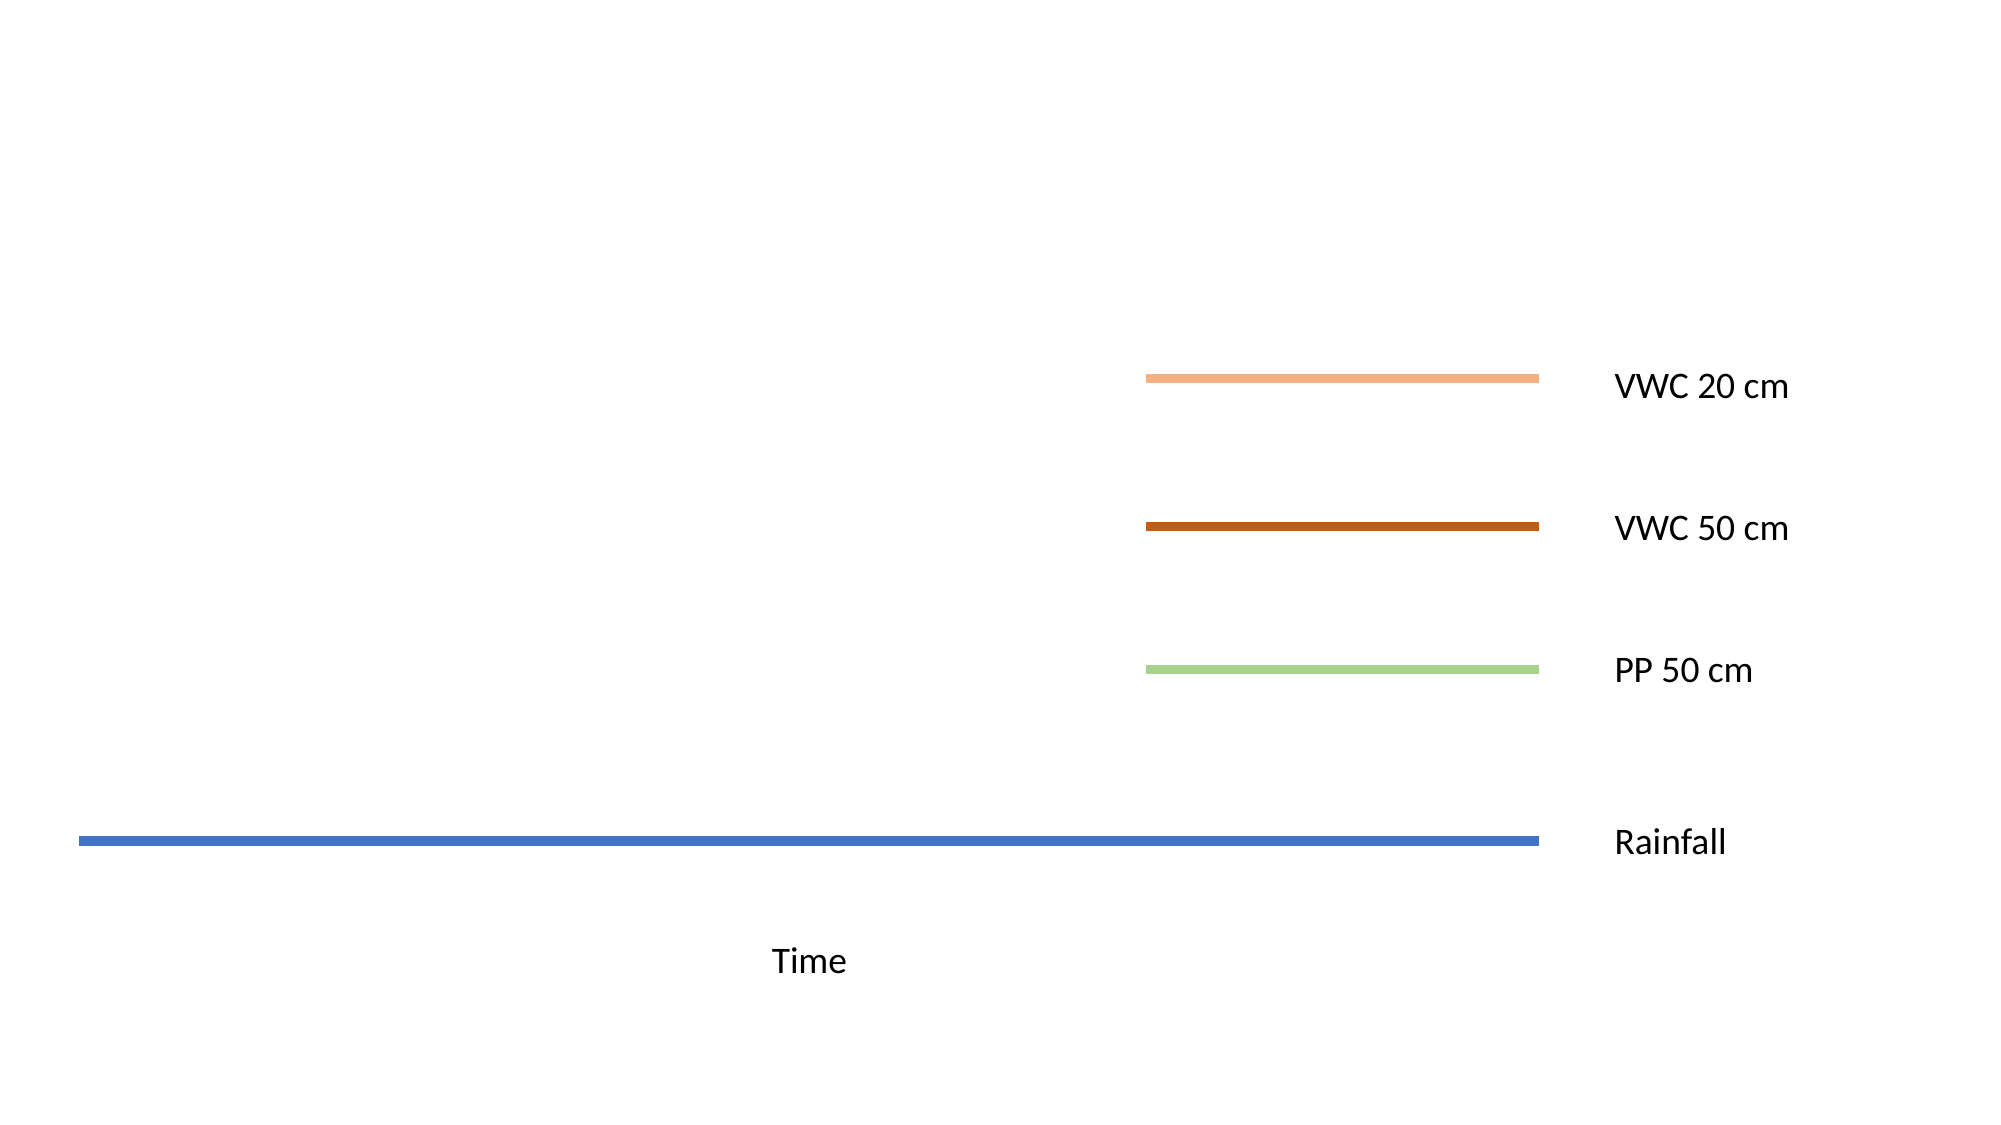

VWC 20 cm
VWC 50 cm
PP 50 cm
Rainfall
Time